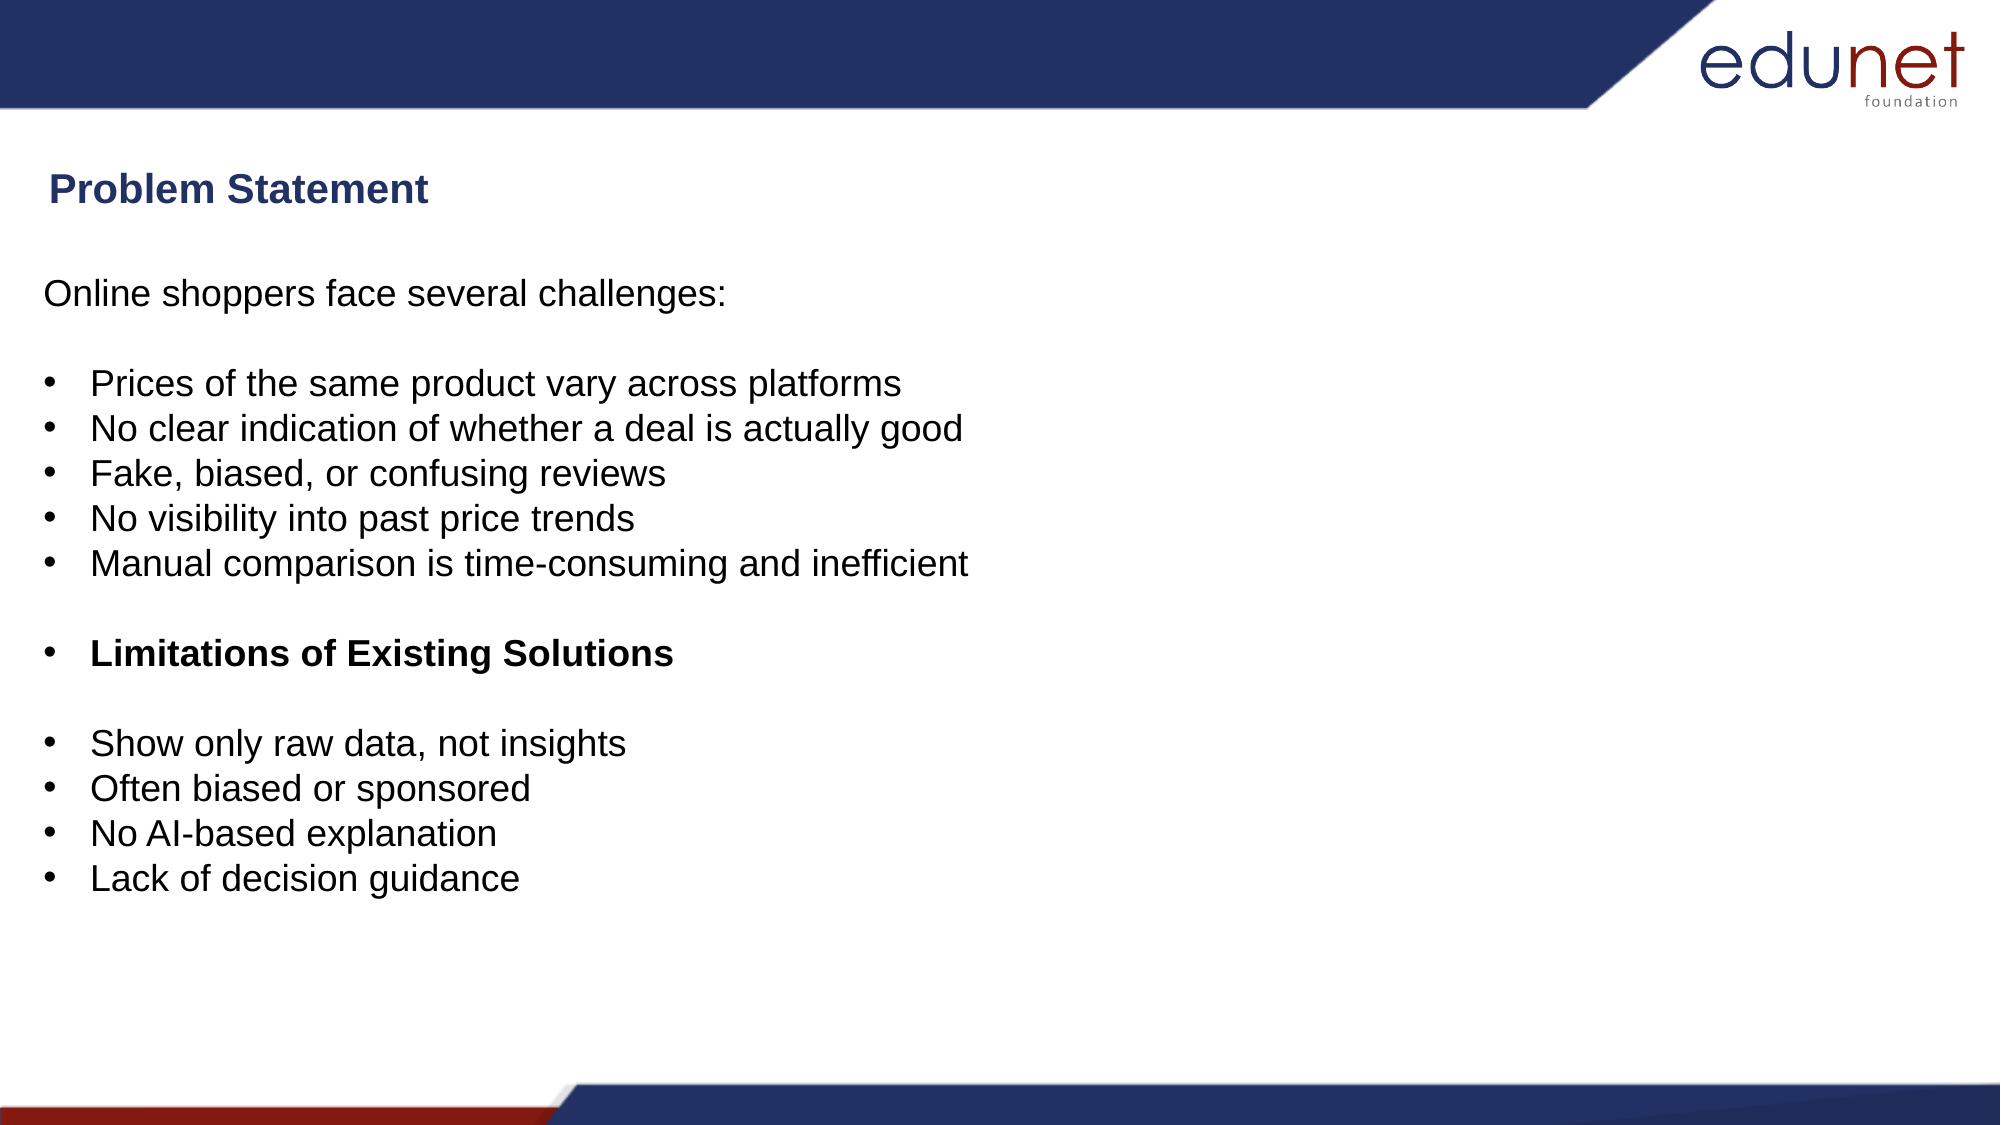

Problem Statement
Online shoppers face several challenges:

Prices of the same product vary across platforms
No clear indication of whether a deal is actually good
Fake, biased, or confusing reviews
No visibility into past price trends
Manual comparison is time-consuming and inefficient

Limitations of Existing Solutions

Show only raw data, not insights
Often biased or sponsored
No AI-based explanation
Lack of decision guidance